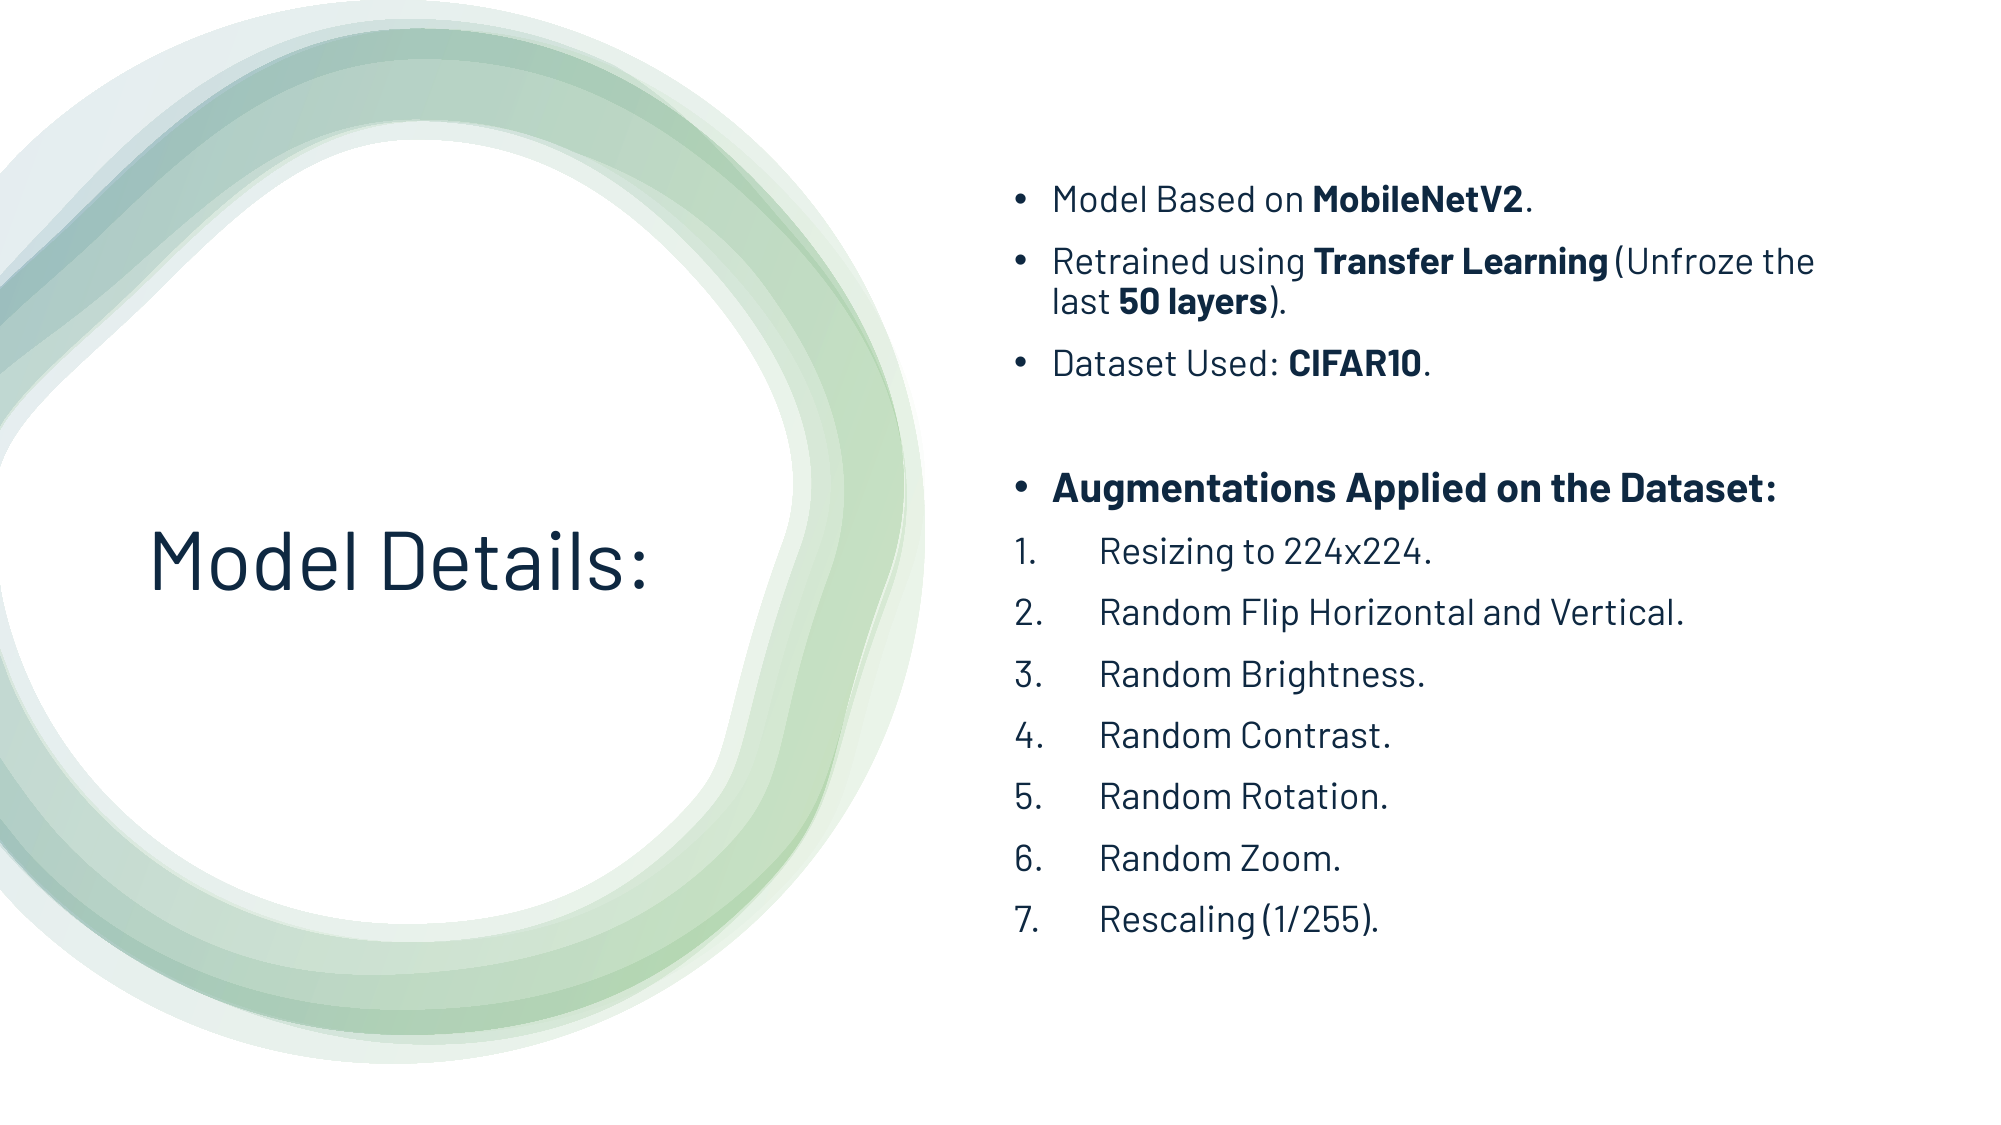

Model Based on MobileNetV2.
Retrained using Transfer Learning (Unfroze the last 50 layers).
Dataset Used: CIFAR10.

Augmentations Applied on the Dataset:
Resizing to 224x224.
Random Flip Horizontal and Vertical.
Random Brightness.
Random Contrast.
Random Rotation.
Random Zoom.
Rescaling (1/255).
# Model Details: